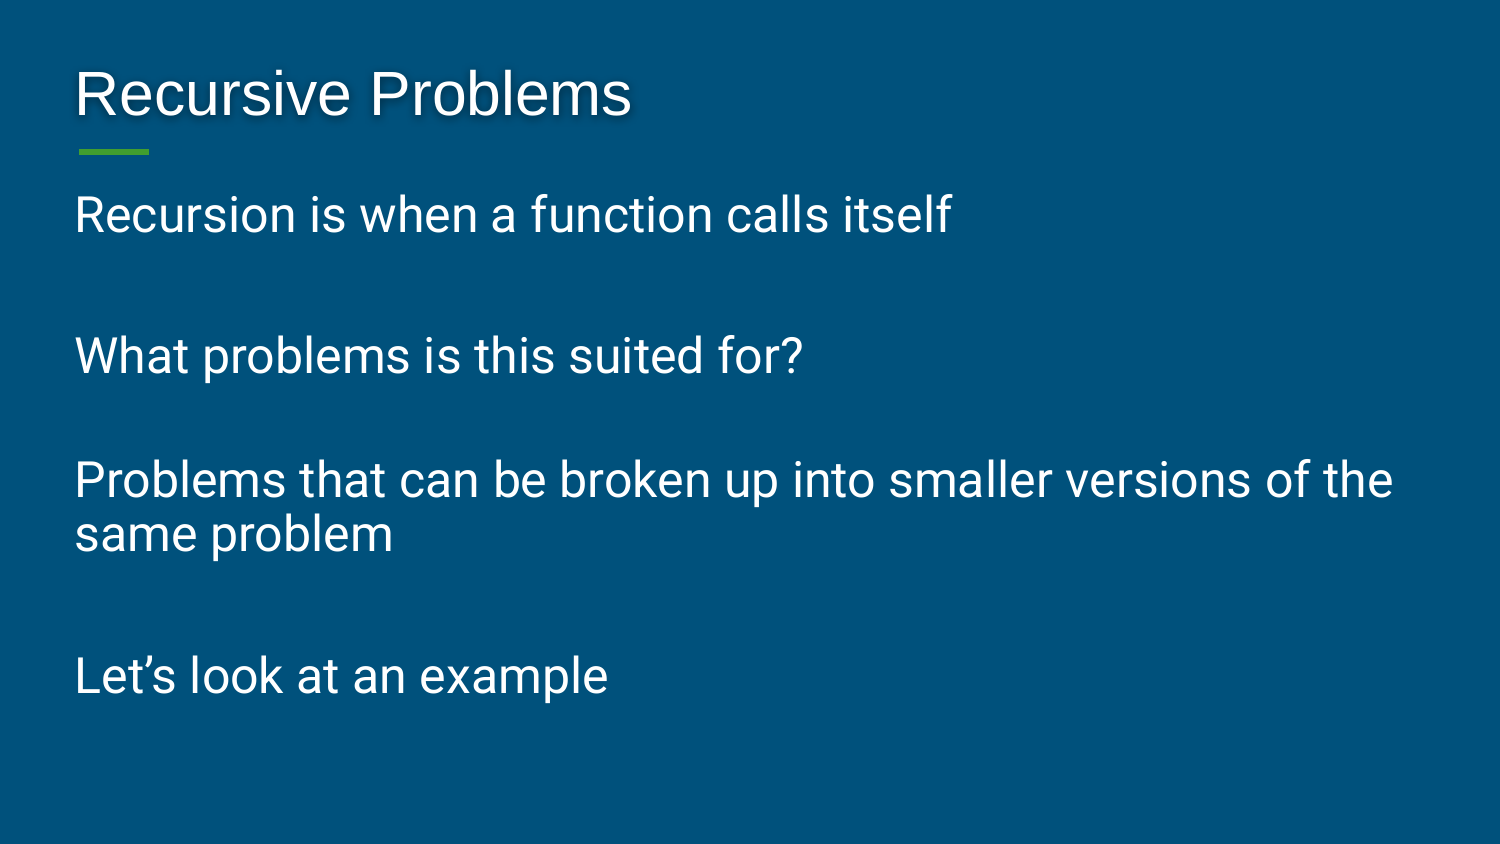

# Recursive Problems
Recursion is when a function calls itself

What problems is this suited for?
Problems that can be broken up into smaller versions of the same problem

Let’s look at an example